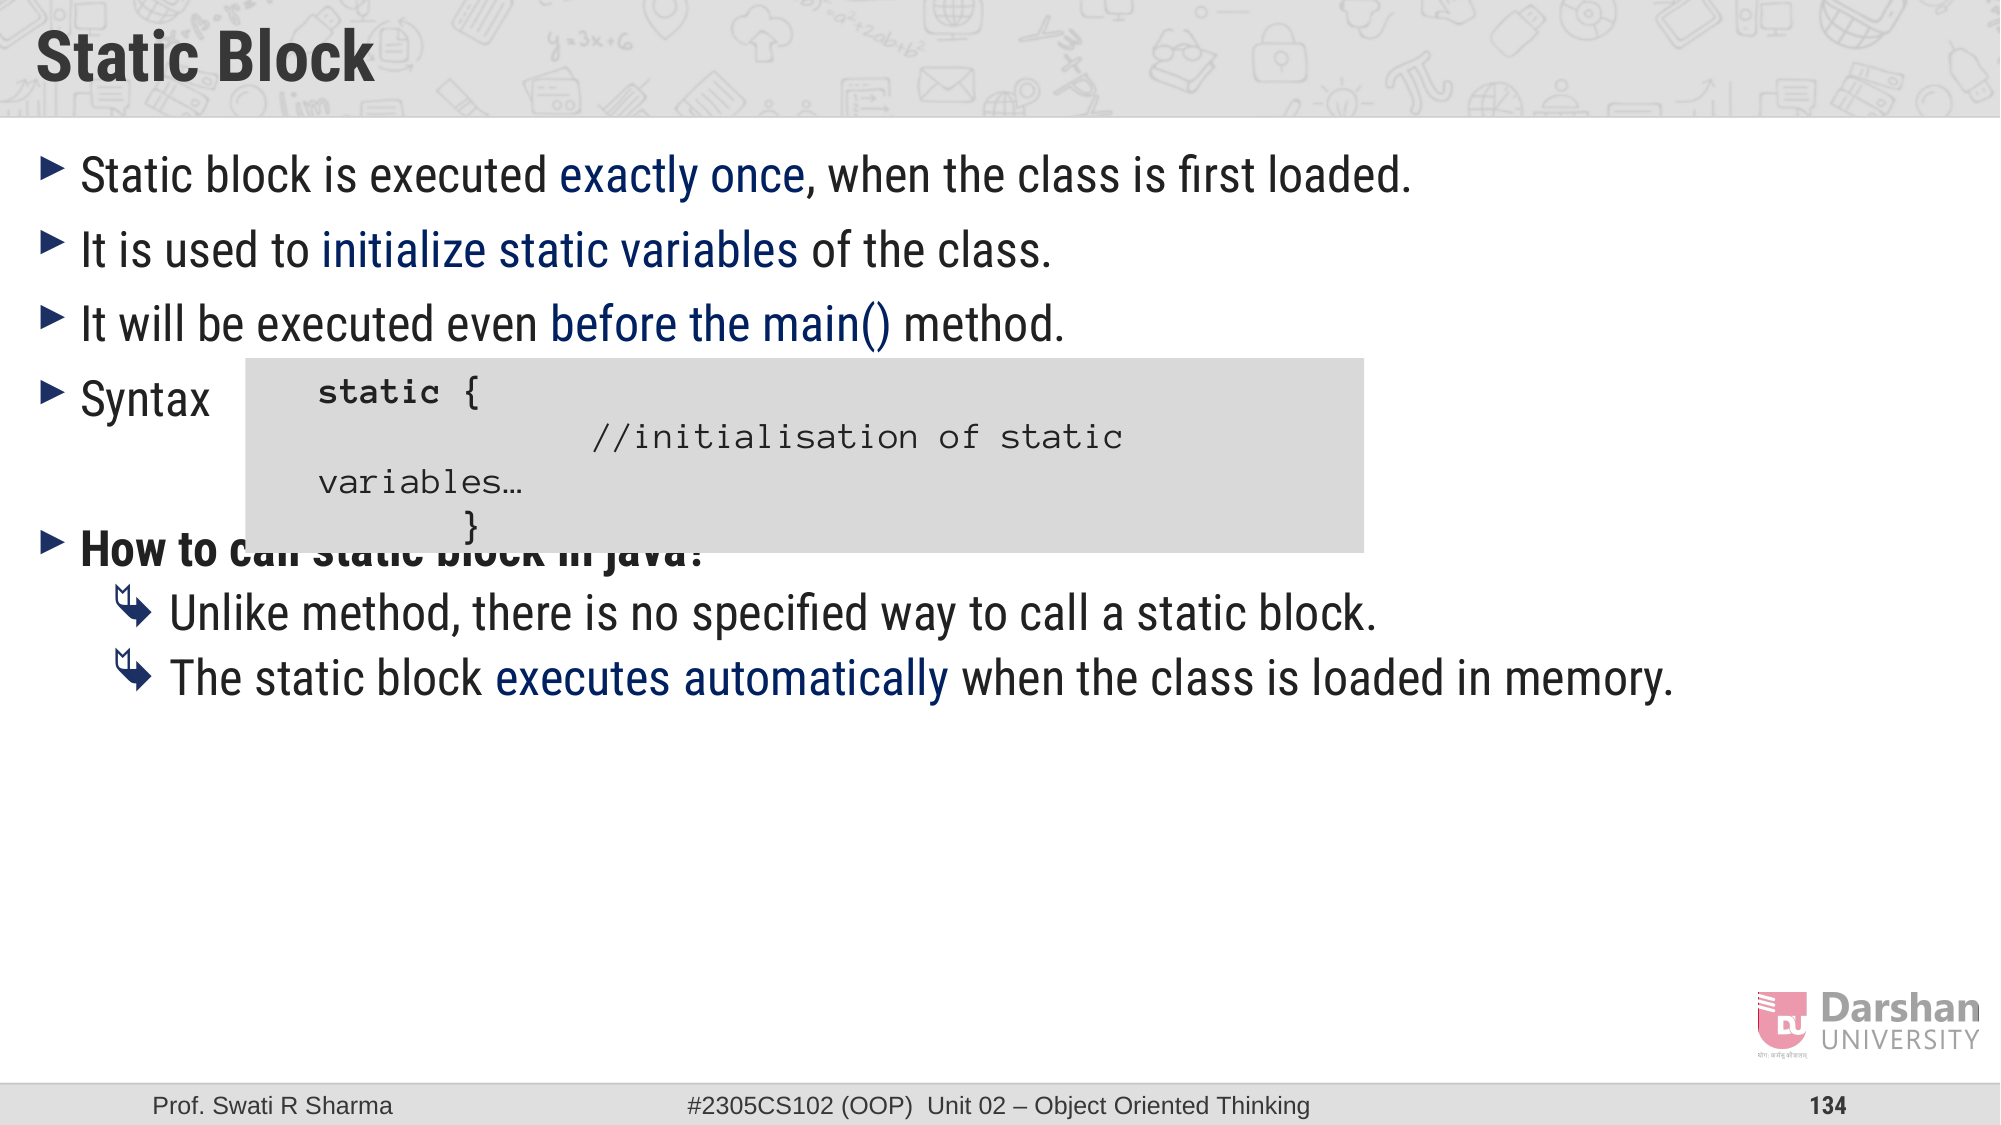

# Static Block
Static block is executed exactly once, when the class is first loaded.
It is used to initialize static variables of the class.
It will be executed even before the main() method.
Syntax

How to call static block in java?
Unlike method, there is no specified way to call a static block.
The static block executes automatically when the class is loaded in memory.

static {
	      //initialisation of static variables…
       }